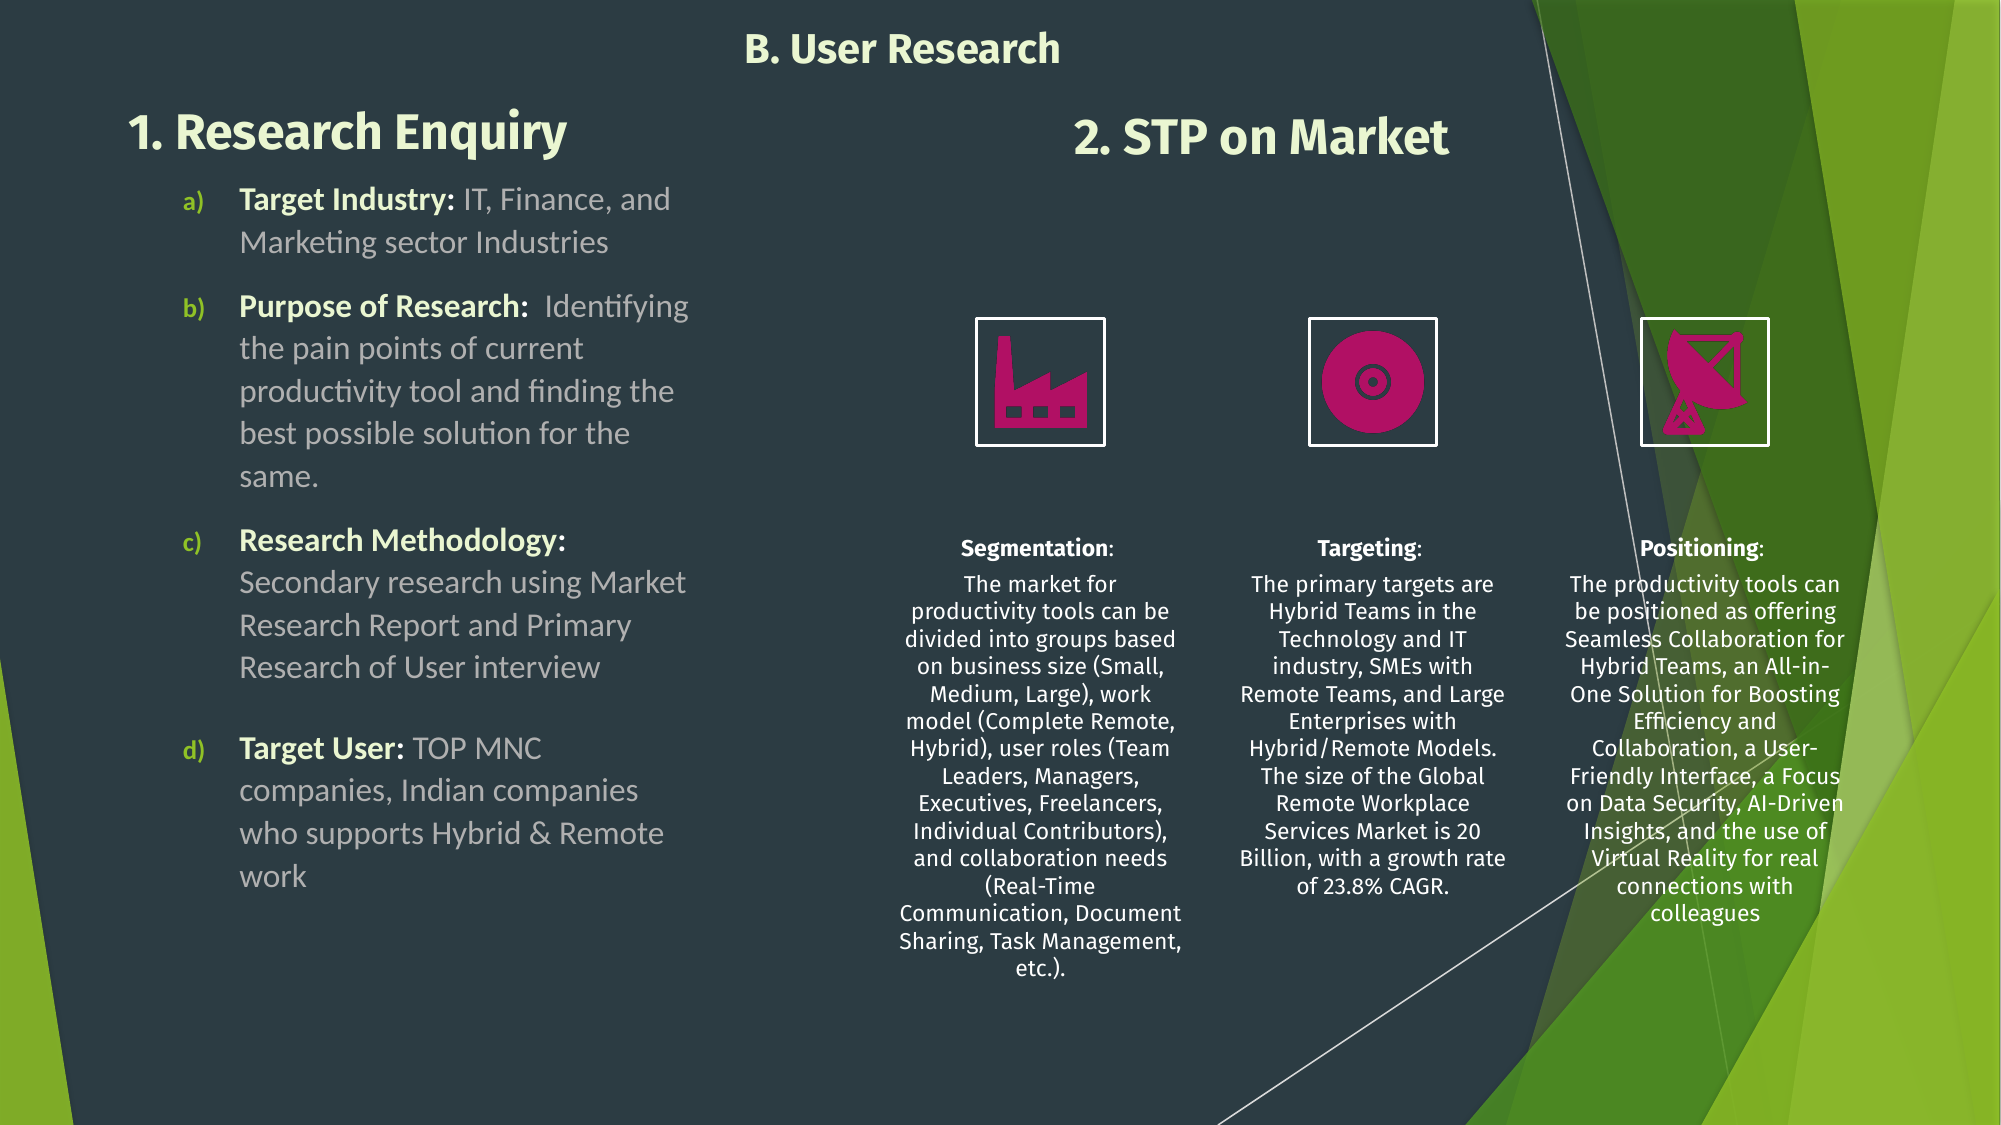

# B. User Research
1. Research Enquiry
2. STP on Market
Target Industry: IT, Finance, and Marketing sector Industries
Purpose of Research:  Identifying the pain points of current productivity tool and finding the best possible solution for the same.
Research Methodology: Secondary research using Market Research Report and Primary Research of User interview
Target User: TOP MNC companies, Indian companies who supports Hybrid & Remote work
Segmentation:
The market for productivity tools can be divided into groups based on business size (Small, Medium, Large), work model (Complete Remote, Hybrid), user roles (Team Leaders, Managers, Executives, Freelancers, Individual Contributors), and collaboration needs (Real-Time Communication, Document Sharing, Task Management, etc.).
Targeting:
The primary targets are Hybrid Teams in the Technology and IT industry, SMEs with Remote Teams, and Large Enterprises with Hybrid/Remote Models. The size of the Global Remote Workplace Services Market is 20 Billion, with a growth rate of 23.8% CAGR.
Positioning:
The productivity tools can be positioned as offering Seamless Collaboration for Hybrid Teams, an All-in-One Solution for Boosting Efficiency and Collaboration, a User-Friendly Interface, a Focus on Data Security, AI-Driven Insights, and the use of Virtual Reality for real connections with colleagues